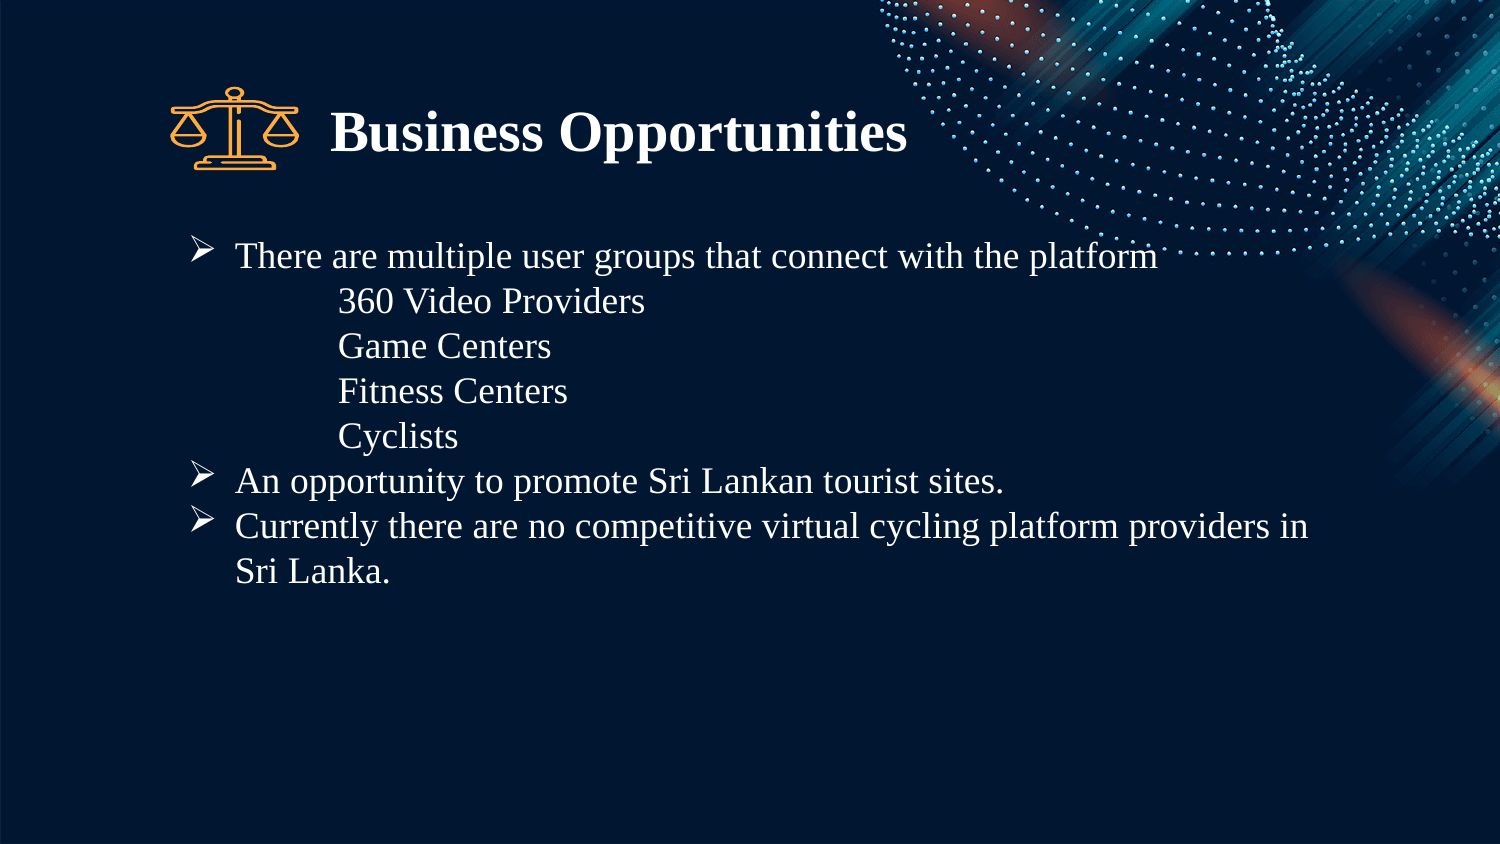

# Business Opportunities

There are multiple user groups that connect with the platform
	360 Video Providers
	Game Centers
	Fitness Centers
	Cyclists
An opportunity to promote Sri Lankan tourist sites.
Currently there are no competitive virtual cycling platform providers in Sri Lanka.